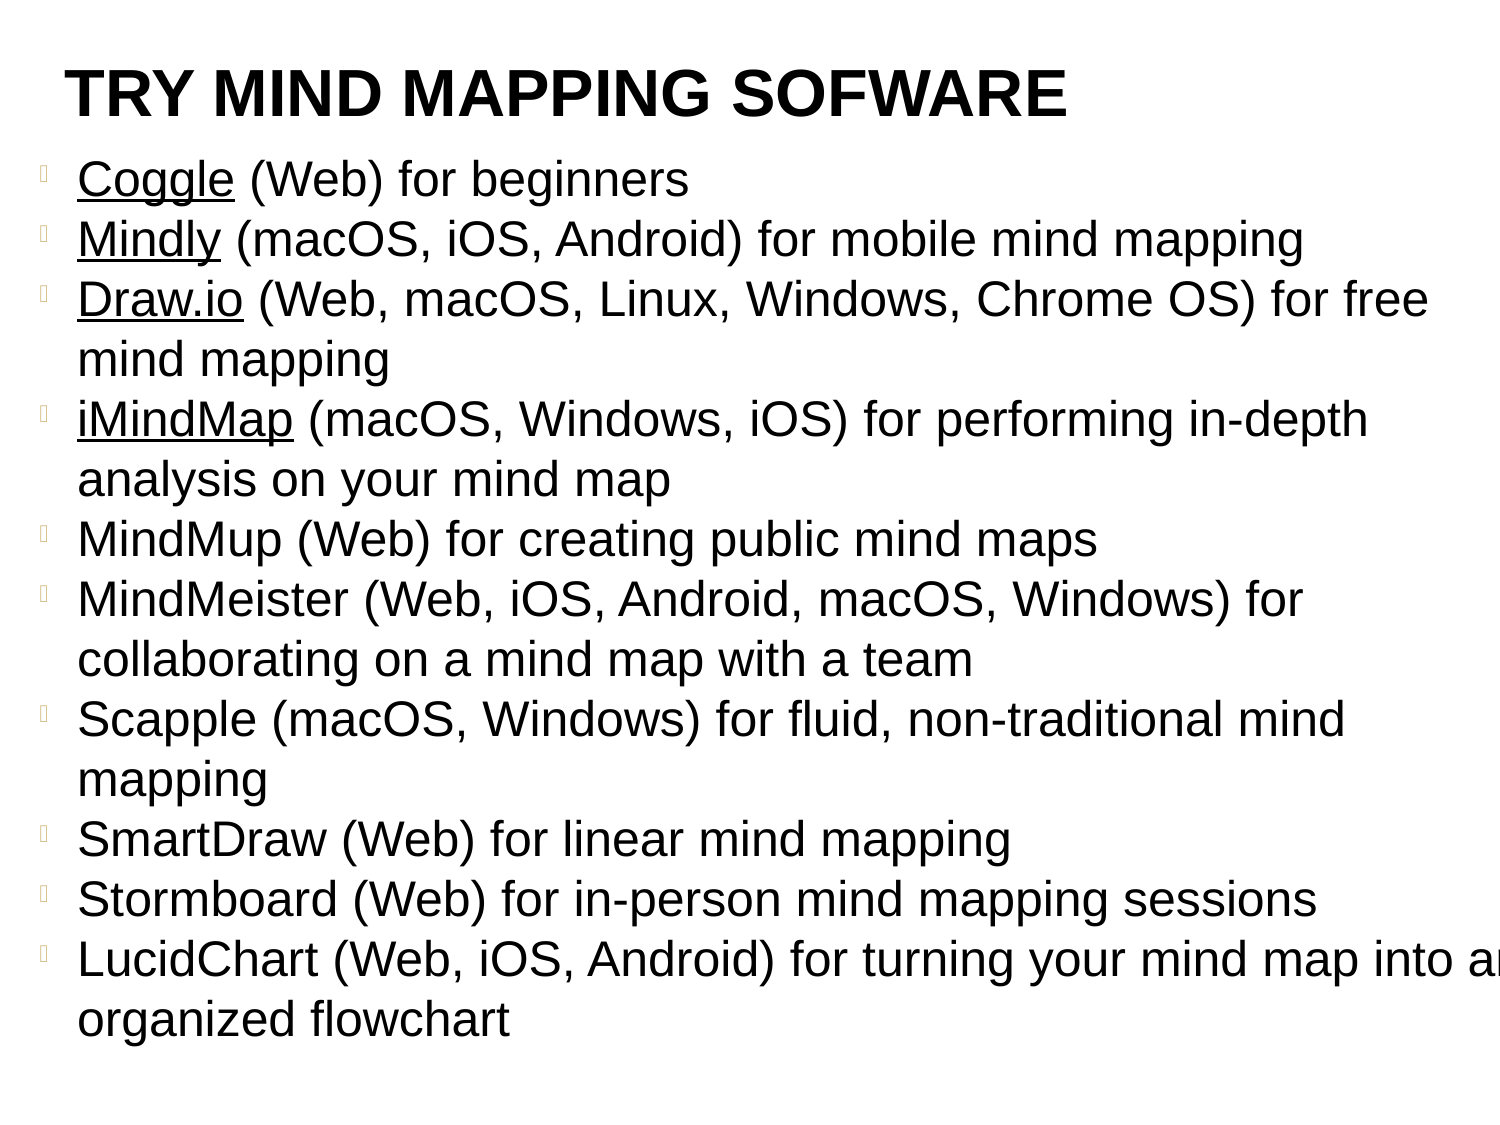

TRY MIND MAPPING SOFWARE
Coggle (Web) for beginners
Mindly (macOS, iOS, Android) for mobile mind mapping
Draw.io (Web, macOS, Linux, Windows, Chrome OS) for free mind mapping
iMindMap (macOS, Windows, iOS) for performing in-depth analysis on your mind map
MindMup (Web) for creating public mind maps
MindMeister (Web, iOS, Android, macOS, Windows) for collaborating on a mind map with a team
Scapple (macOS, Windows) for fluid, non-traditional mind mapping
SmartDraw (Web) for linear mind mapping
Stormboard (Web) for in-person mind mapping sessions
LucidChart (Web, iOS, Android) for turning your mind map into an organized flowchart